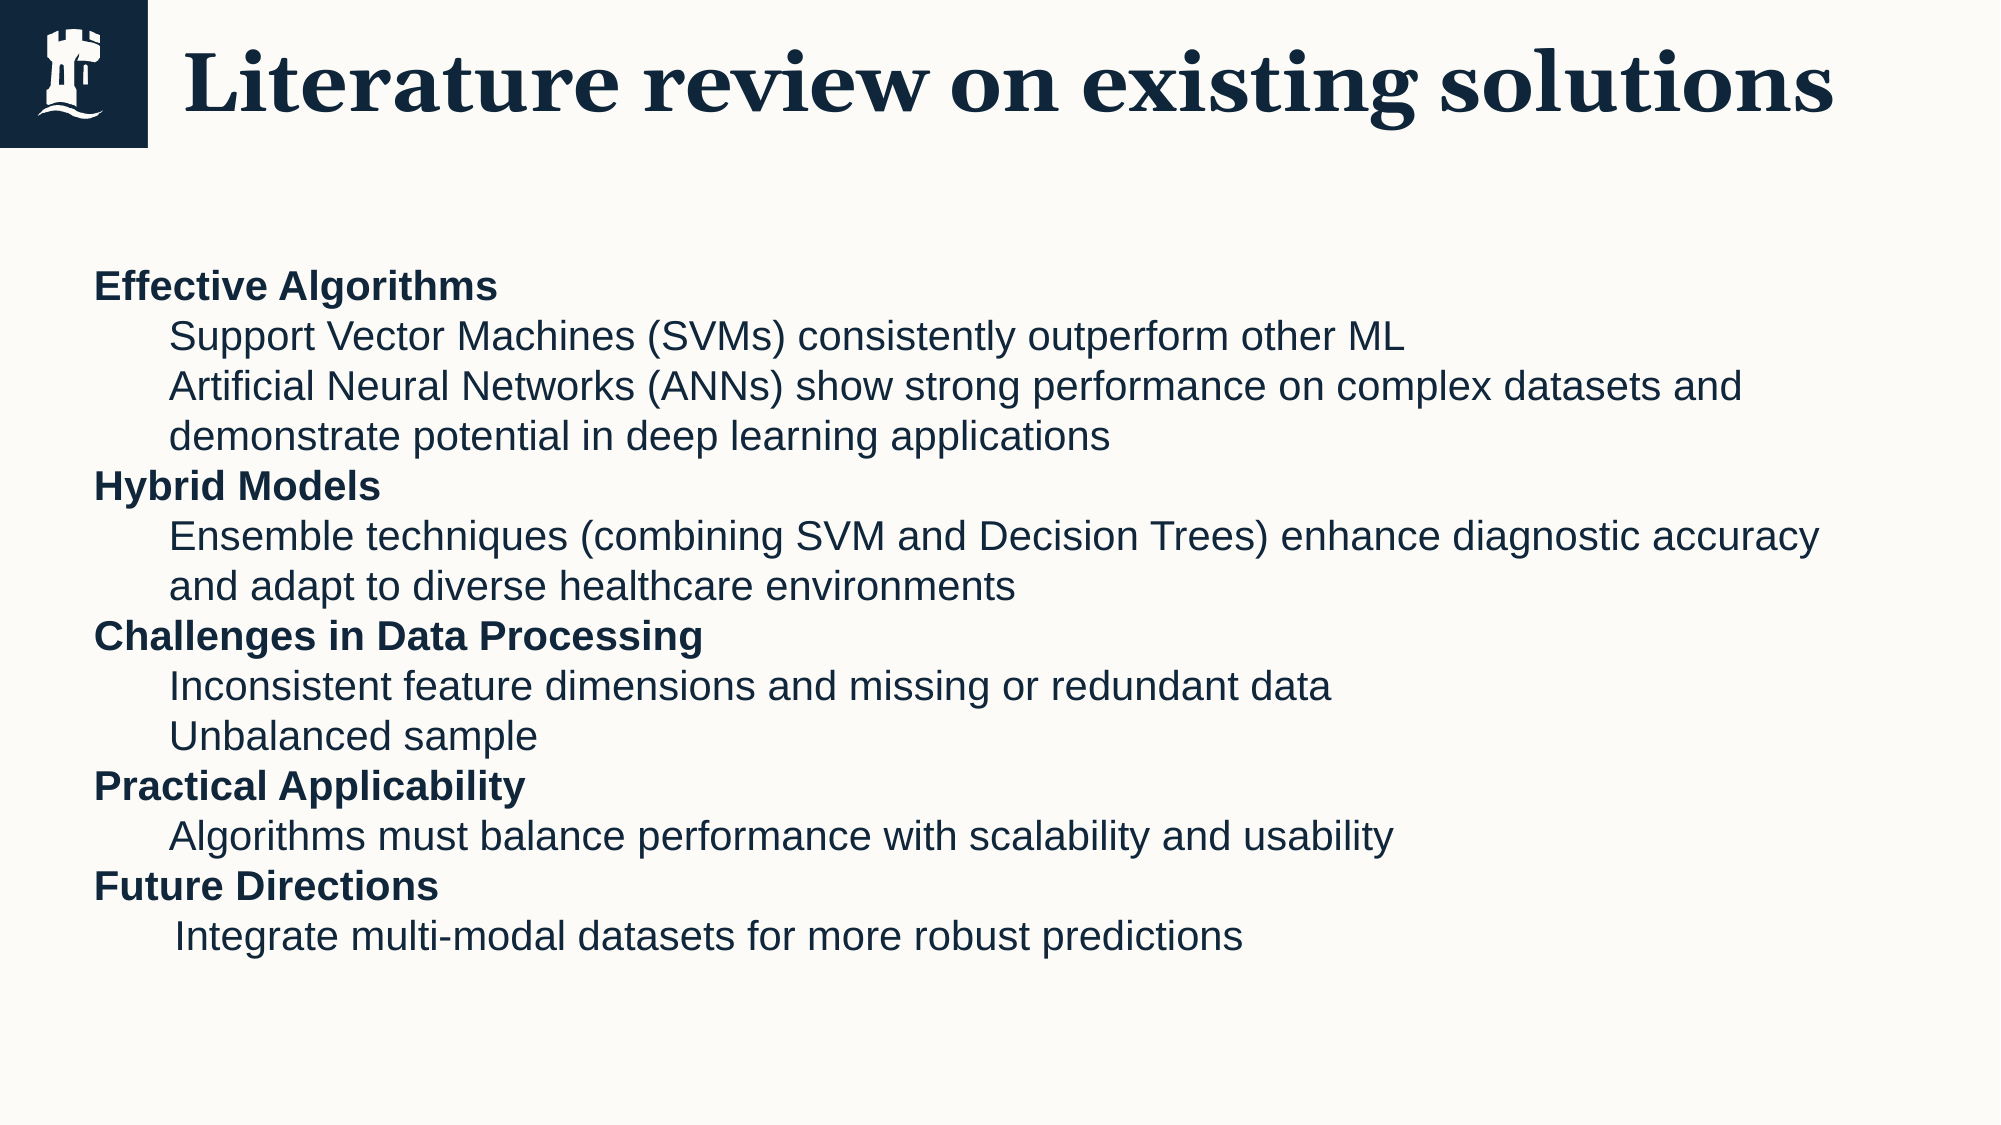

# Literature review on existing solutions
Effective Algorithms
Support Vector Machines (SVMs) consistently outperform other ML
Artificial Neural Networks (ANNs) show strong performance on complex datasets and demonstrate potential in deep learning applications
Hybrid Models
Ensemble techniques (combining SVM and Decision Trees) enhance diagnostic accuracy and adapt to diverse healthcare environments
Challenges in Data Processing
Inconsistent feature dimensions and missing or redundant data
Unbalanced sample
Practical Applicability
Algorithms must balance performance with scalability and usability
Future Directions
       Integrate multi-modal datasets for more robust predictions